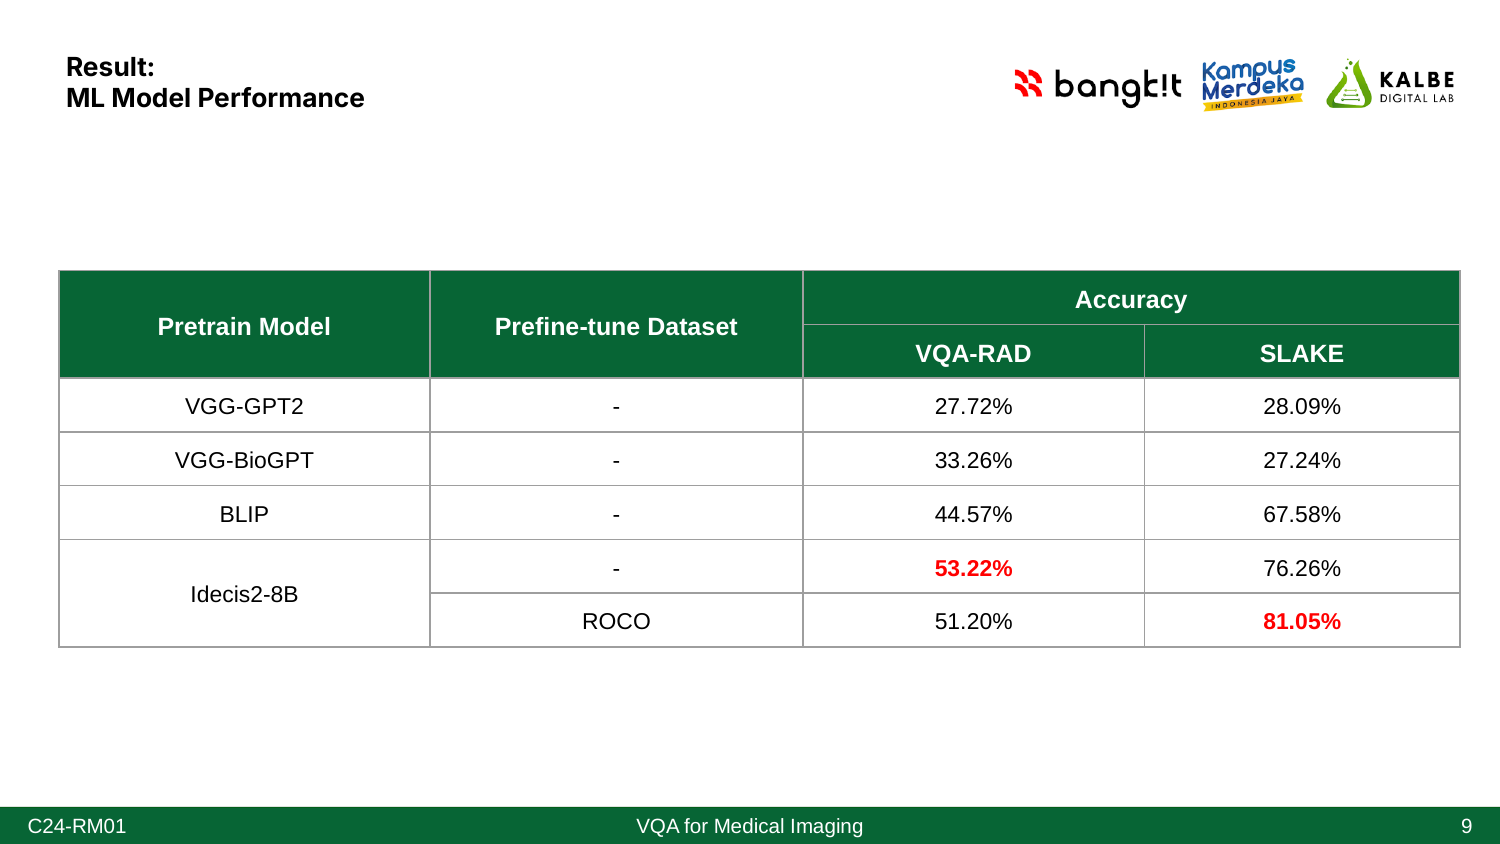

# Result:
ML Model Performance

| Pretrain Model | Prefine-tune Dataset | Accuracy |  |
| --- | --- | --- | --- |
|  |  | VQA-RAD | SLAKE |
| VGG-GPT2 | - | 27.72% | 28.09% |
| VGG-BioGPT | - | 33.26% | 27.24% |
| BLIP | - | 44.57% | 67.58% |
| Idecis2-8B | - | 53.22% | 76.26% |
|  | ROCO | 51.20% | 81.05% |
C24-RM01
VQA for Medical Imaging
9